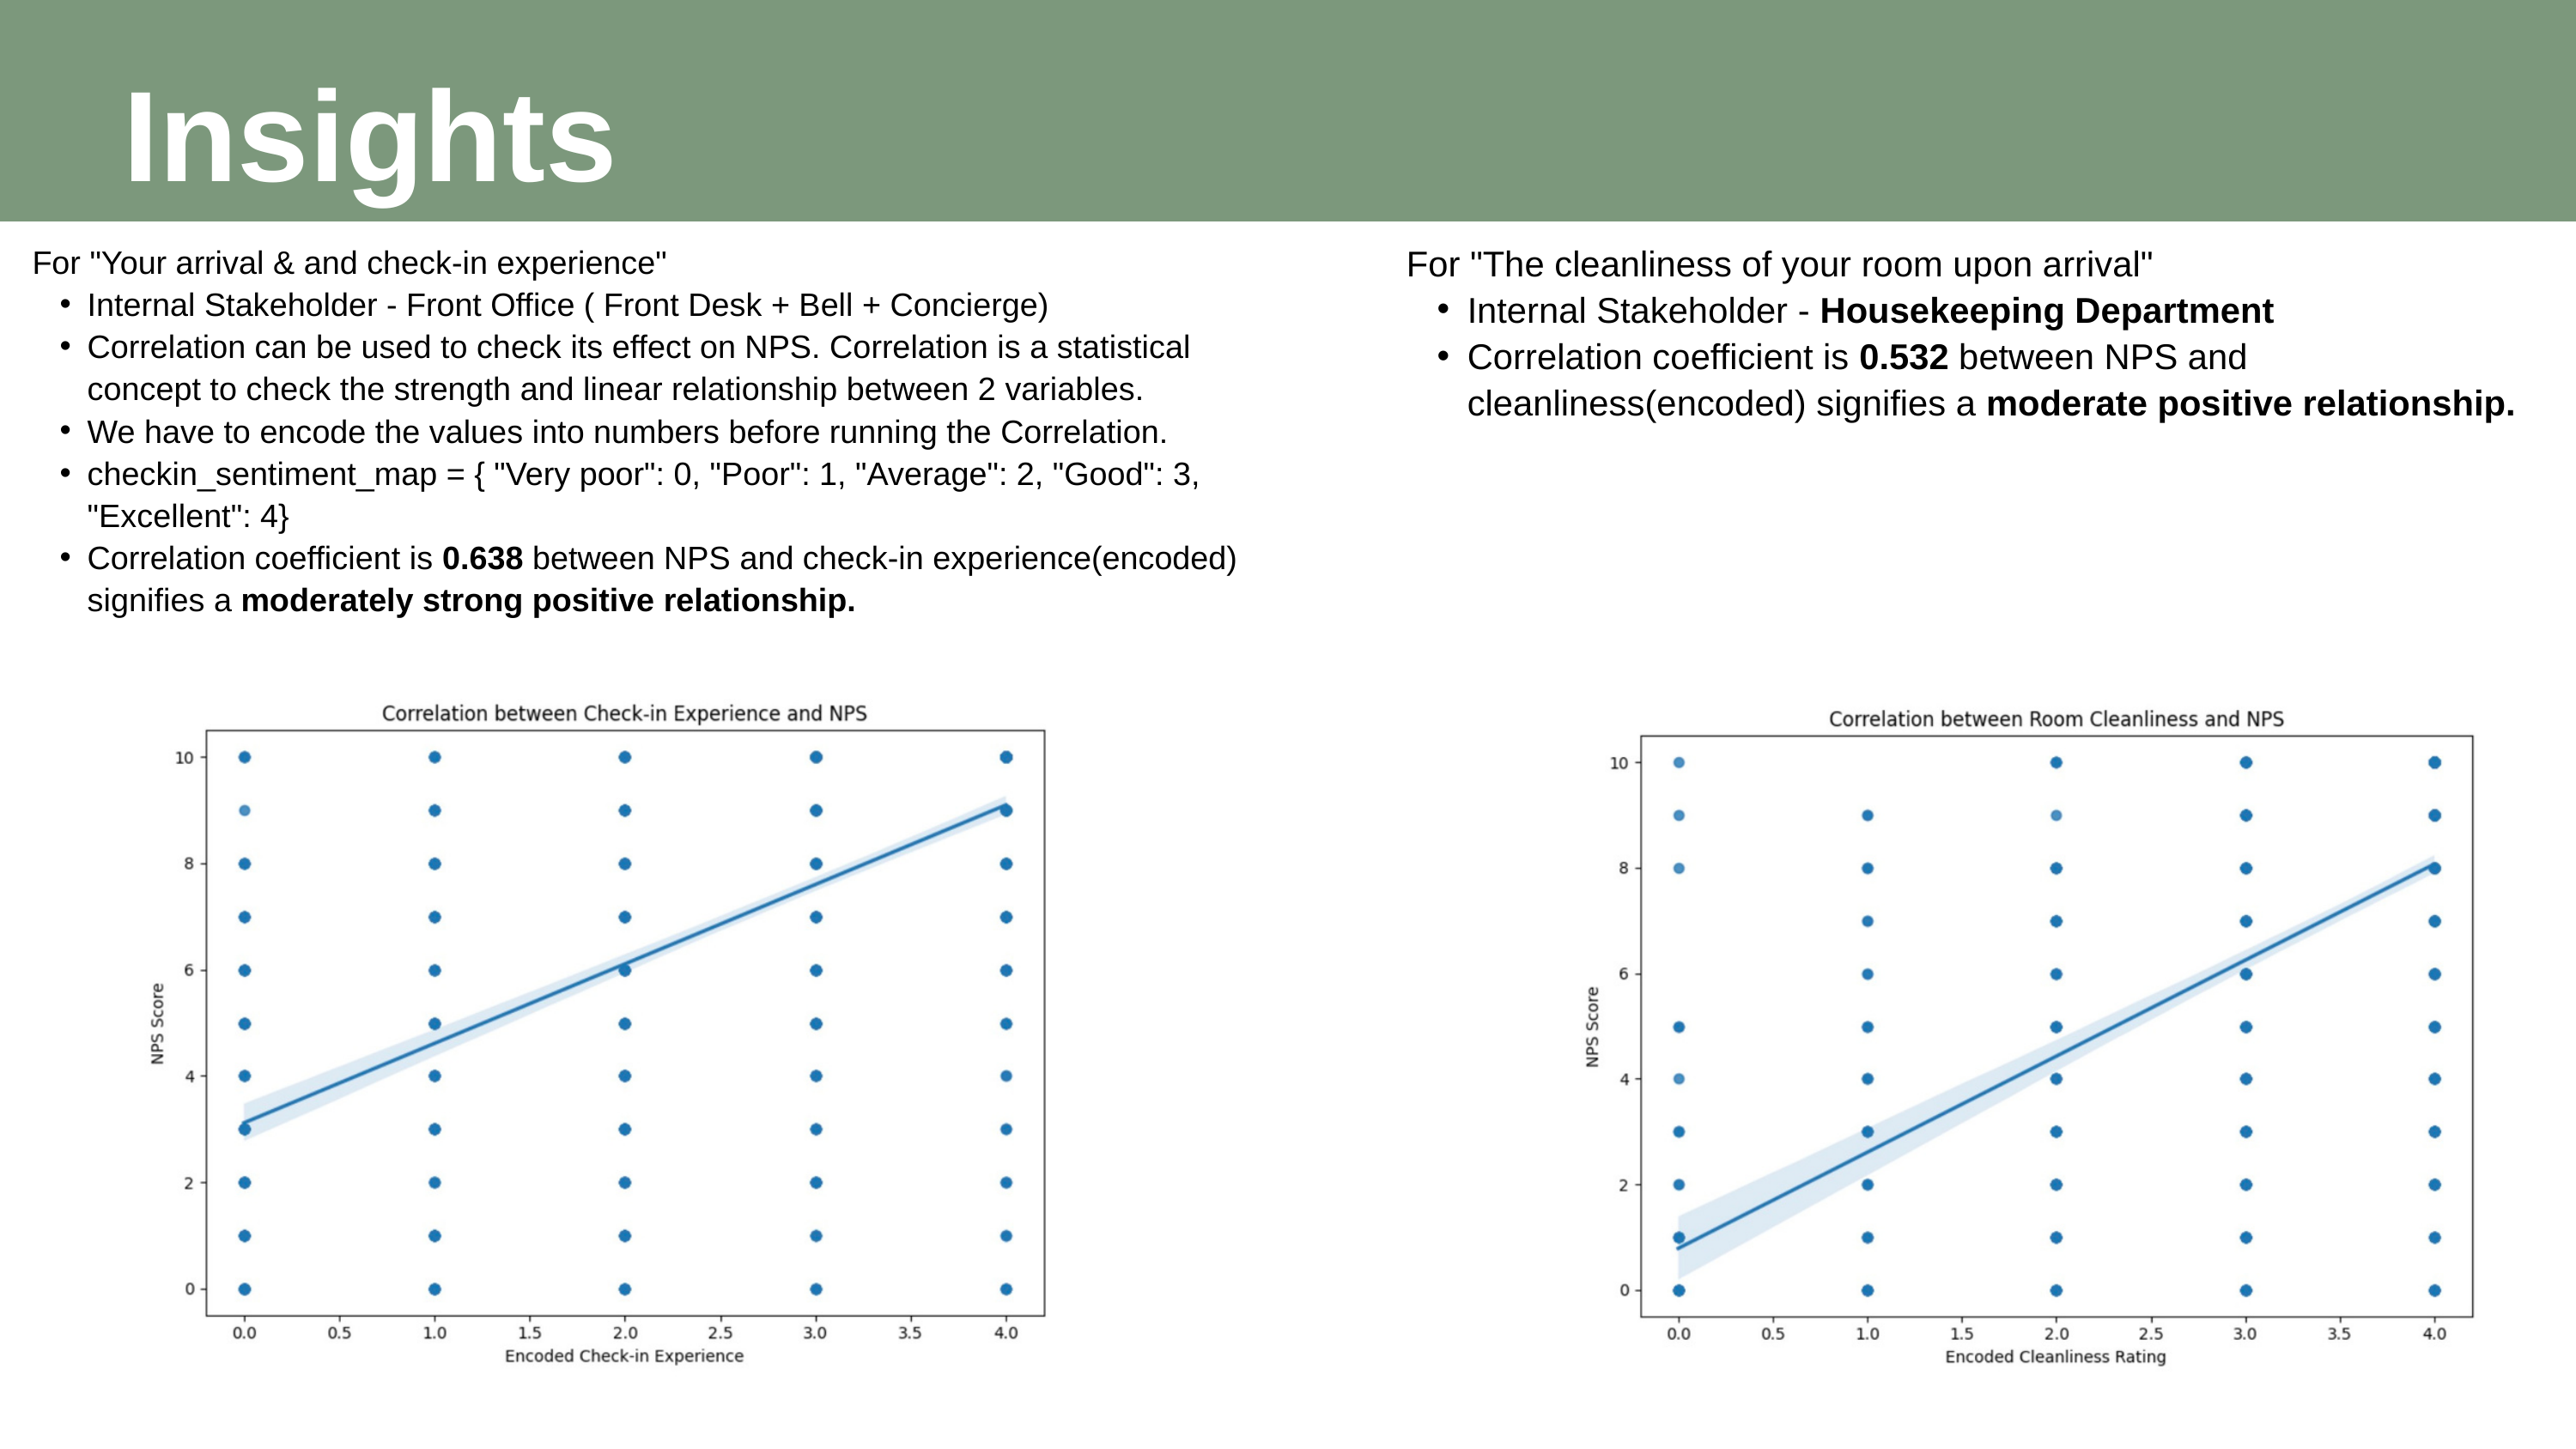

Insights
For "The cleanliness of your room upon arrival"
Internal Stakeholder - Housekeeping Department
Correlation coefficient is 0.532 between NPS and cleanliness(encoded) signifies a moderate positive relationship.

For "Your arrival & and check-in experience"
Internal Stakeholder - Front Office ( Front Desk + Bell + Concierge)
Correlation can be used to check its effect on NPS. Correlation is a statistical concept to check the strength and linear relationship between 2 variables.
We have to encode the values into numbers before running the Correlation.
checkin_sentiment_map = { "Very poor": 0, "Poor": 1, "Average": 2, "Good": 3, "Excellent": 4}
Correlation coefficient is 0.638 between NPS and check-in experience(encoded) signifies a moderately strong positive relationship.